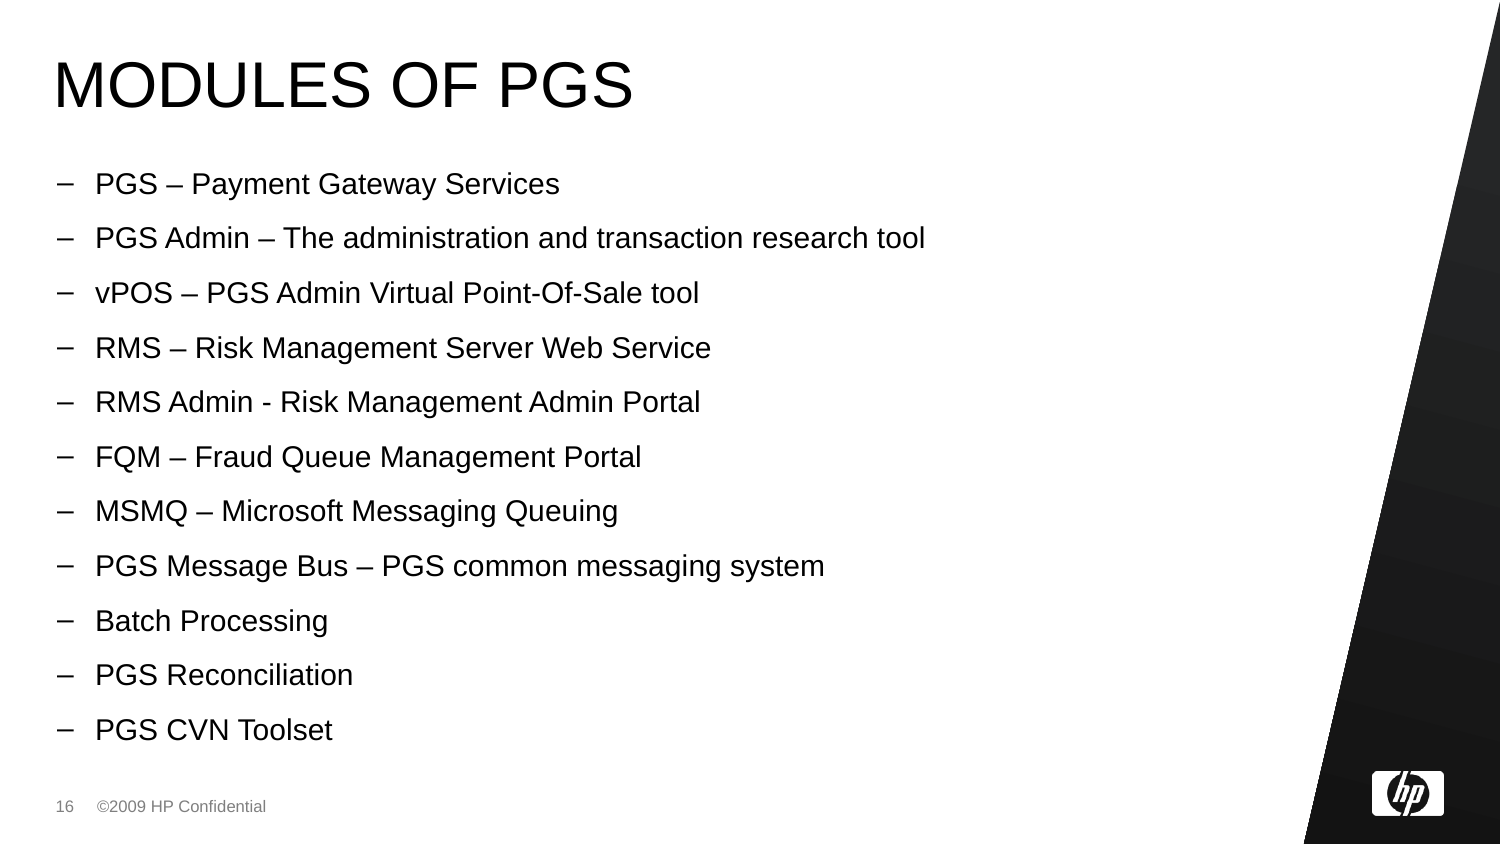

# Modules of PGS
PGS – Payment Gateway Services
PGS Admin – The administration and transaction research tool
vPOS – PGS Admin Virtual Point-Of-Sale tool
RMS – Risk Management Server Web Service
RMS Admin - Risk Management Admin Portal
FQM – Fraud Queue Management Portal
MSMQ – Microsoft Messaging Queuing
PGS Message Bus – PGS common messaging system
Batch Processing
PGS Reconciliation
PGS CVN Toolset